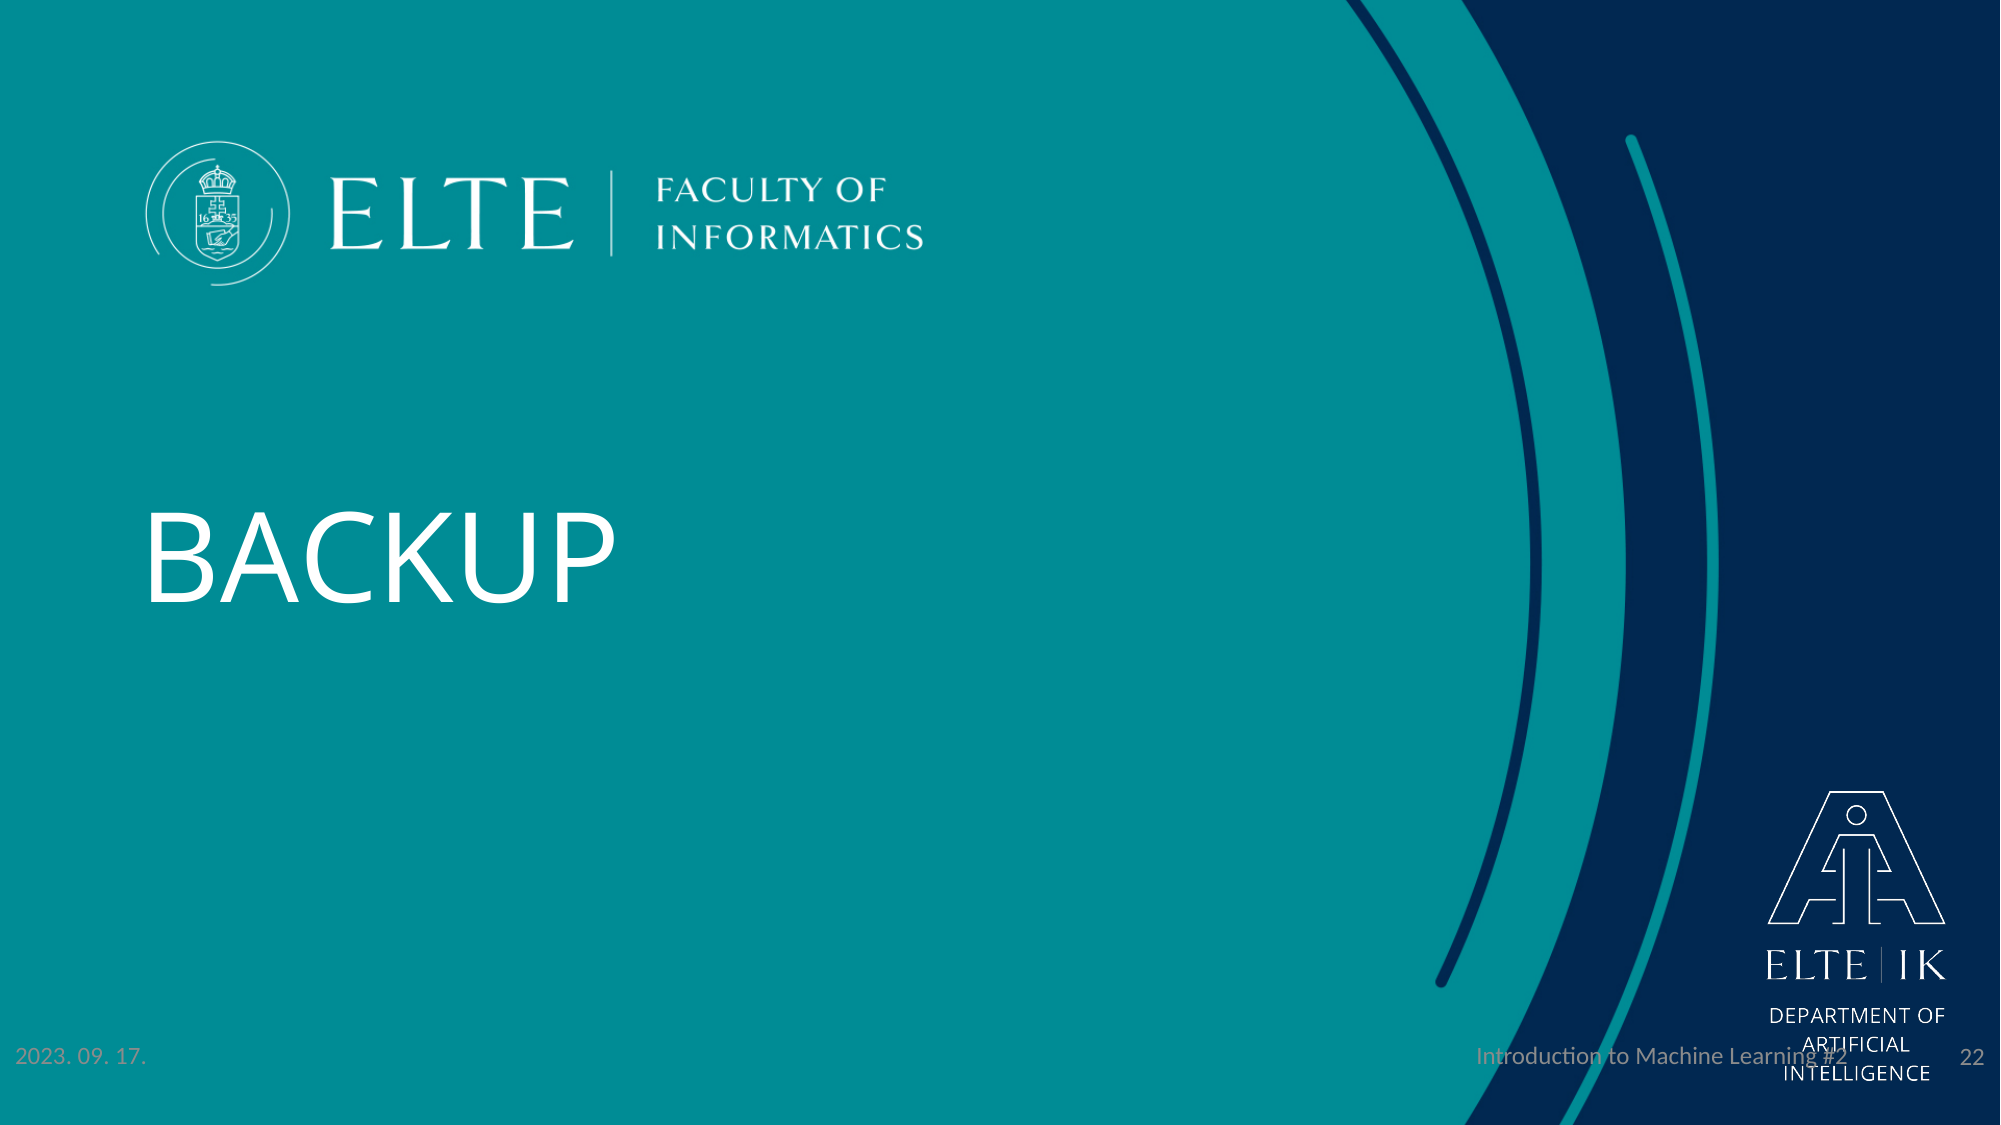

# BACKUP

Introduction to Machine Learning #2
2023. 09. 17.
22